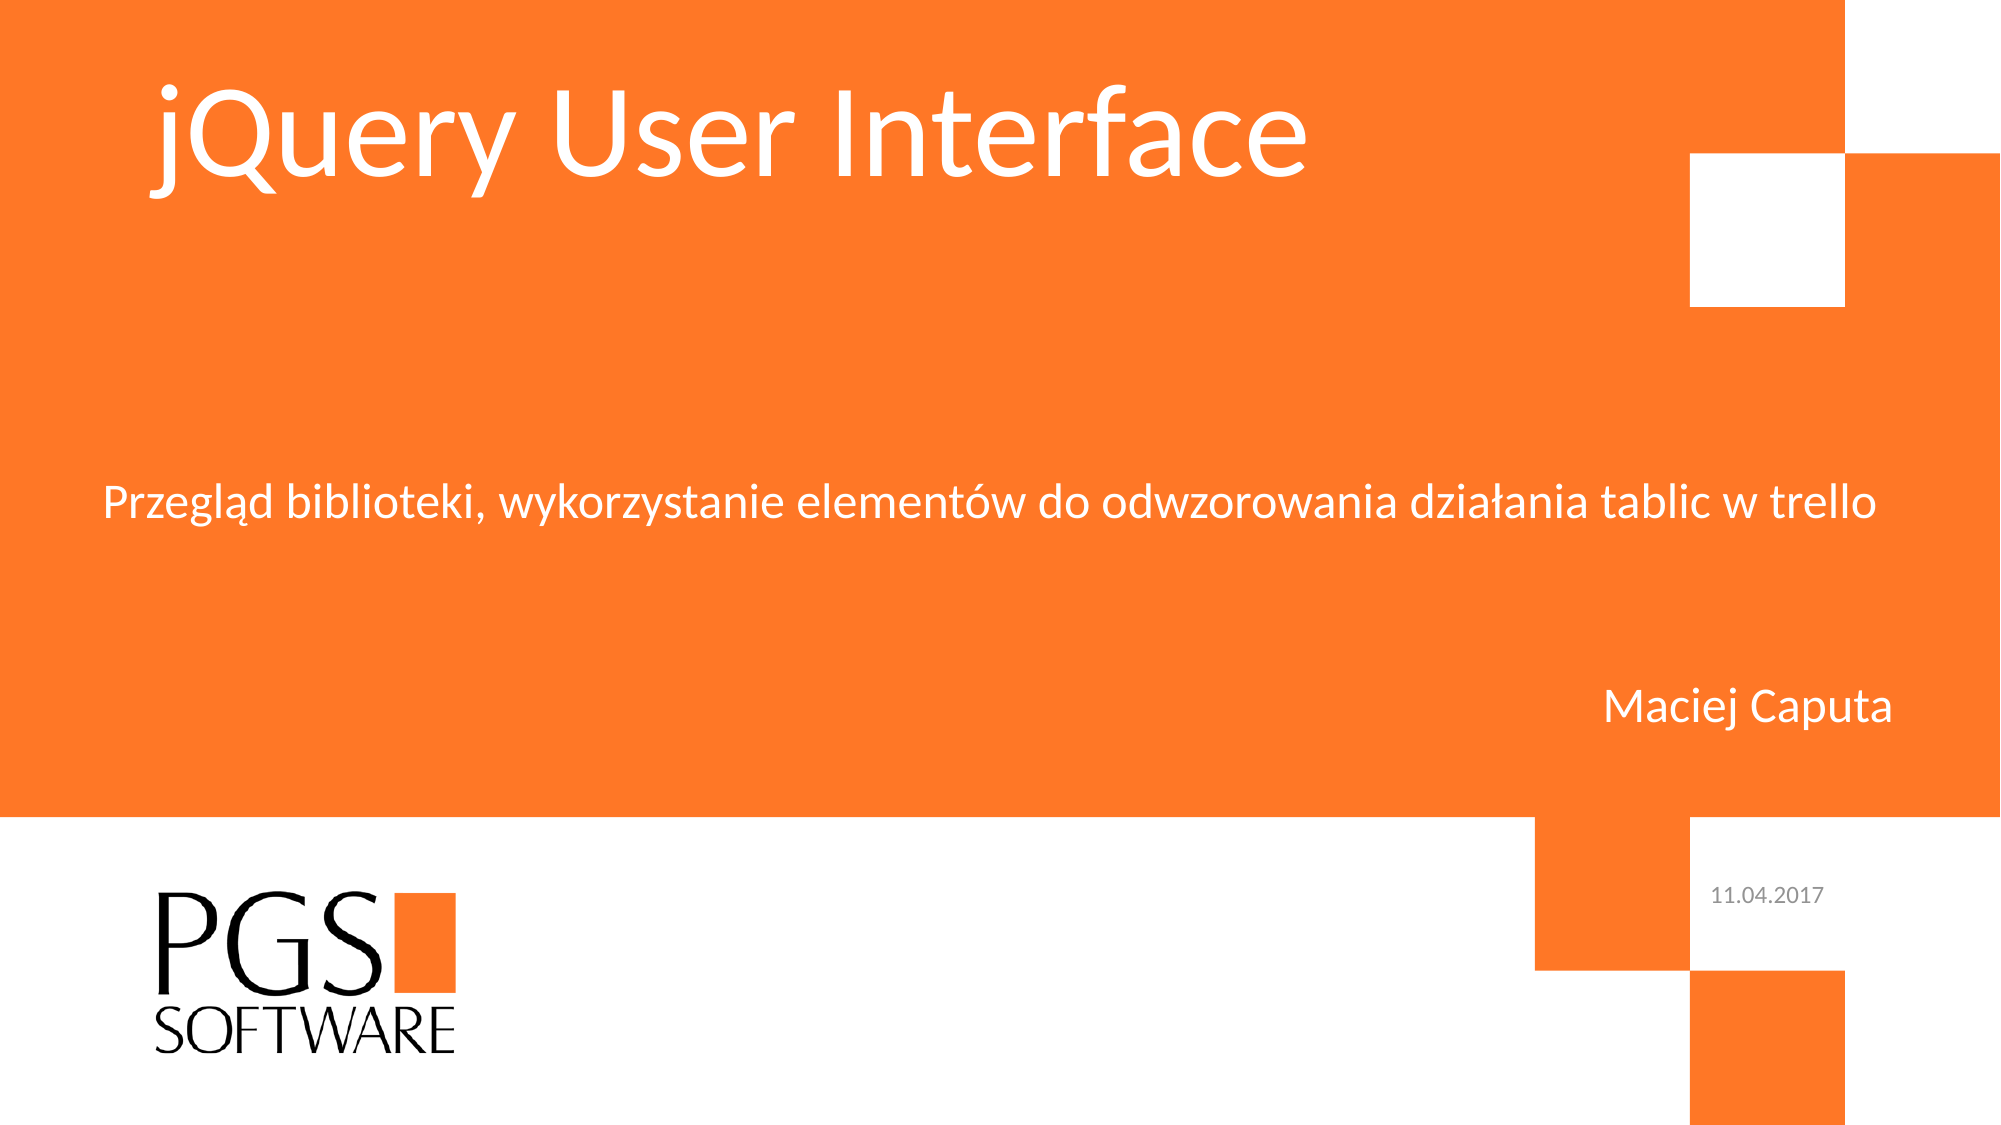

# jQuery User Interface
Przegląd biblioteki, wykorzystanie elementów do odwzorowania działania tablic w trello

										Maciej Caputa
11.04.2017